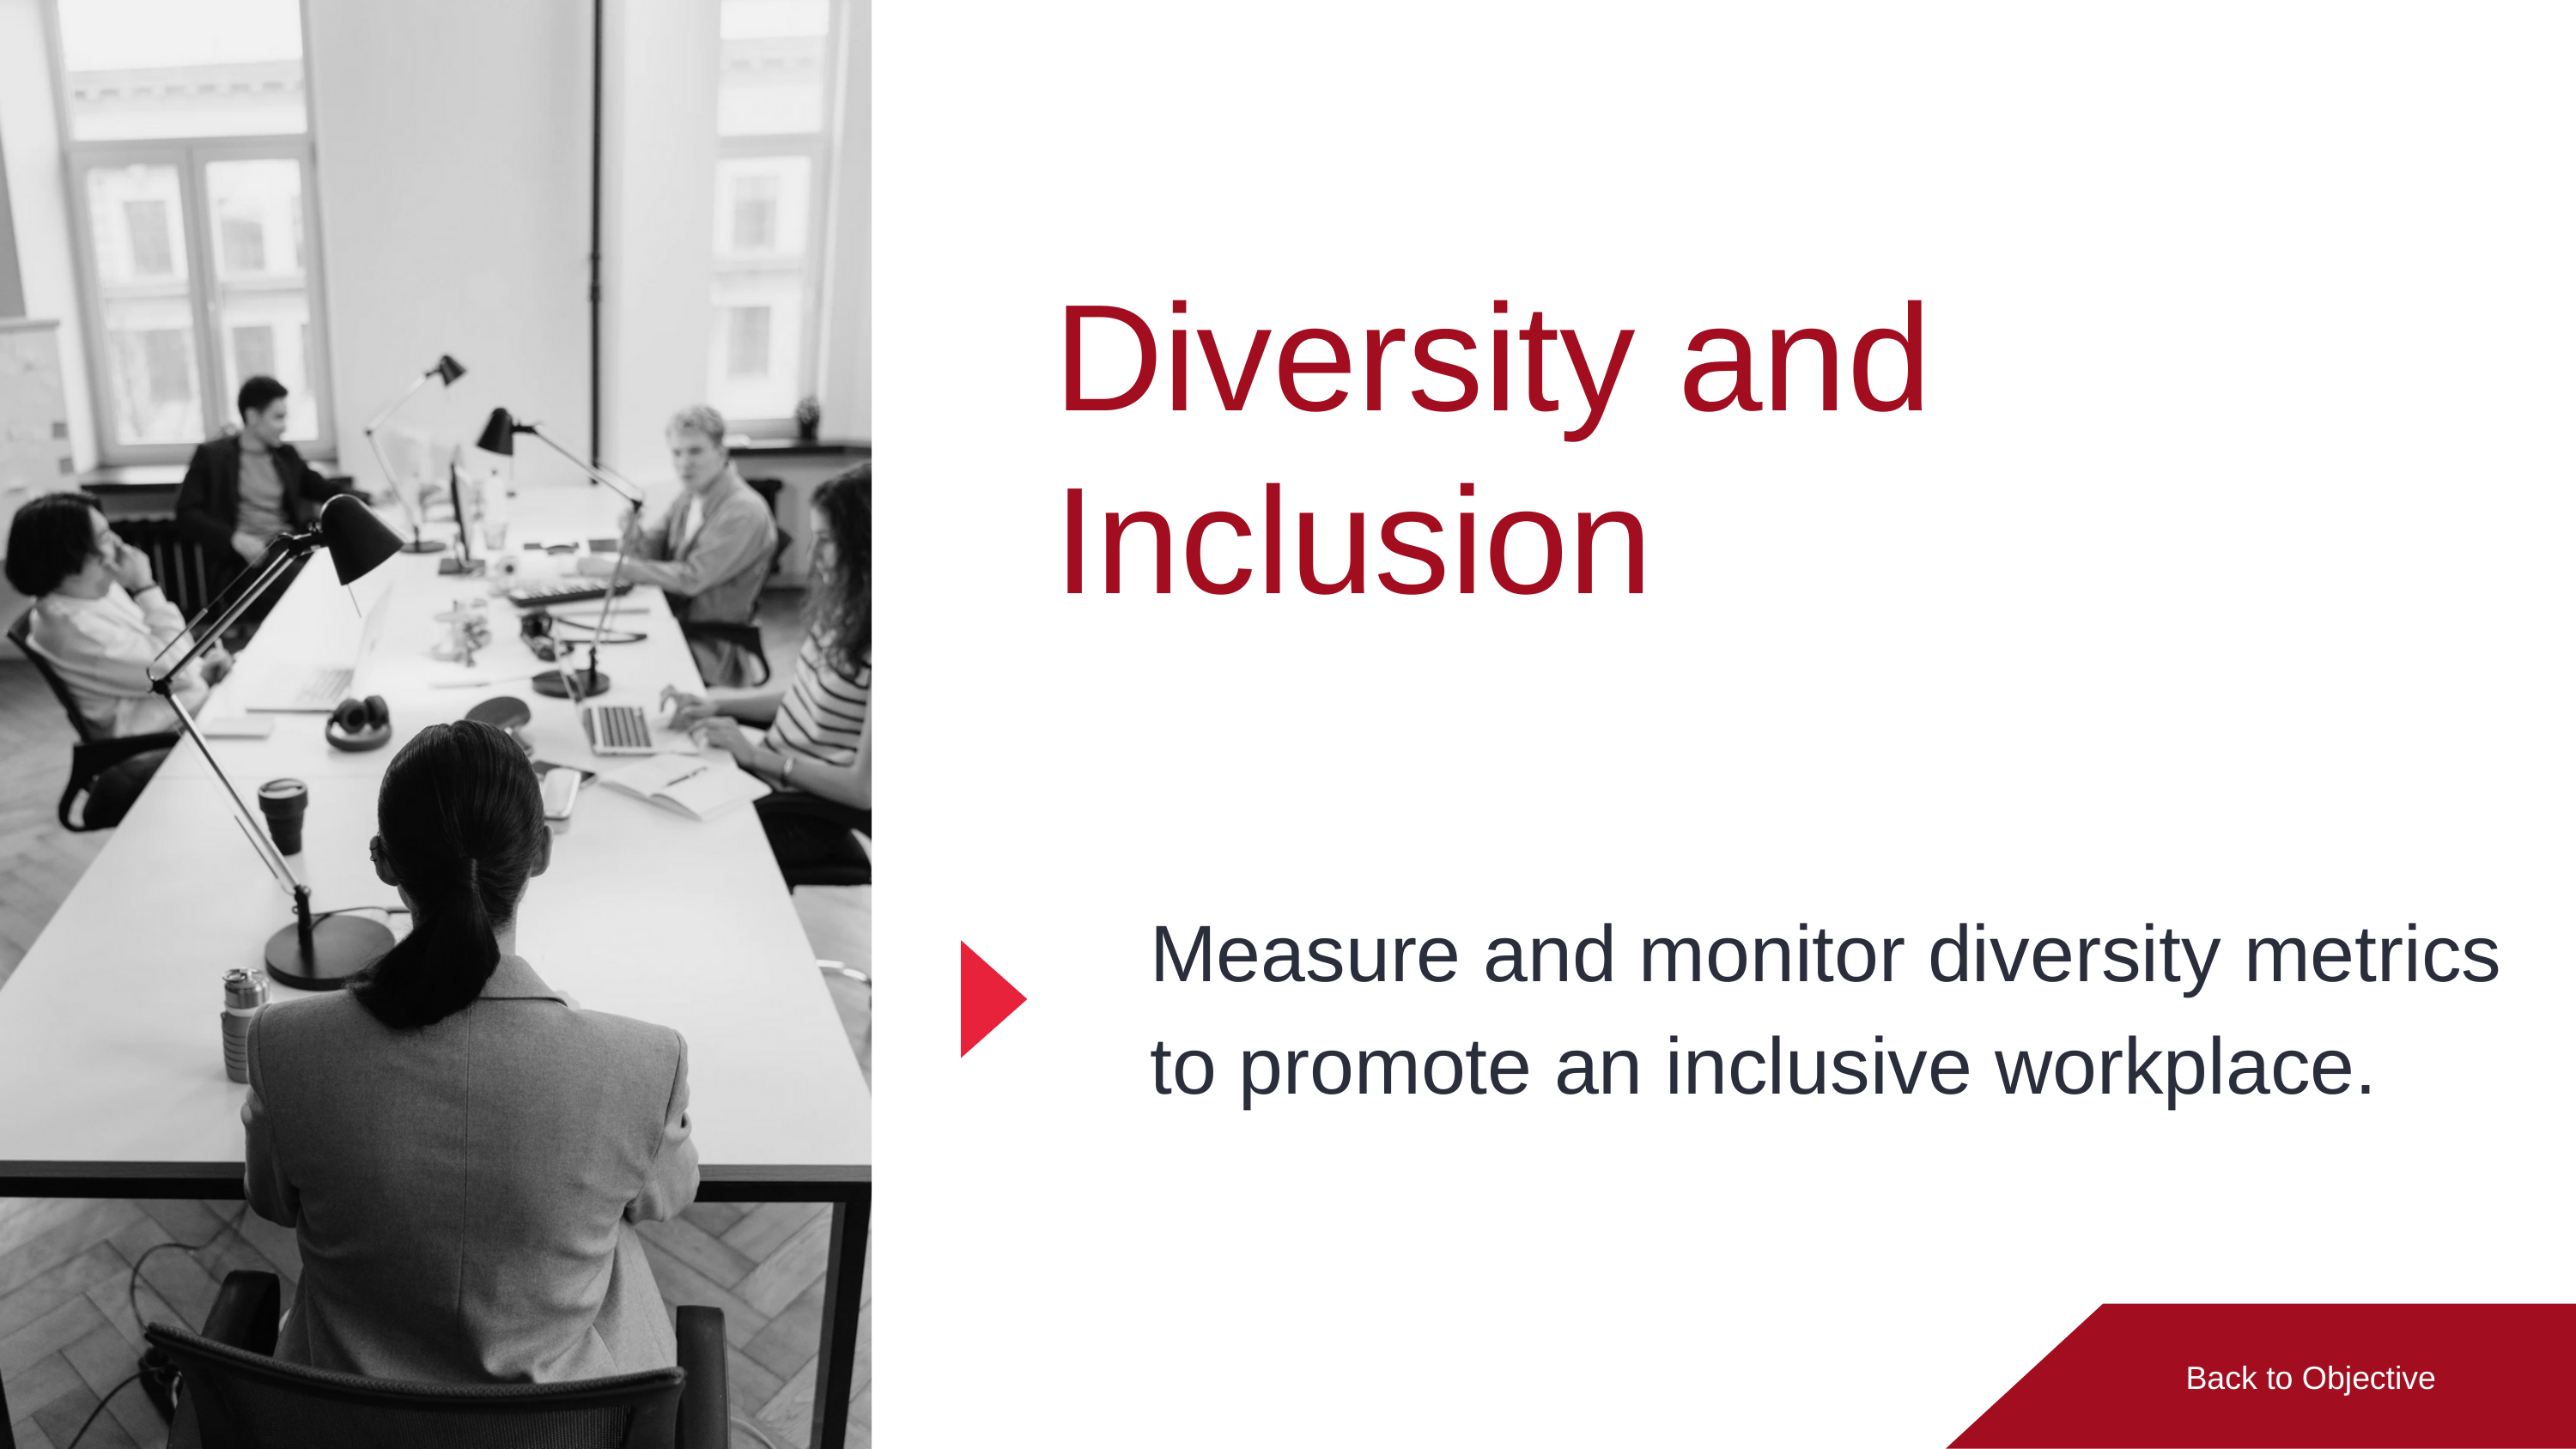

Diversity and Inclusion
Measure and monitor diversity metrics to promote an inclusive workplace.

Back to Objective
Back to Agenda